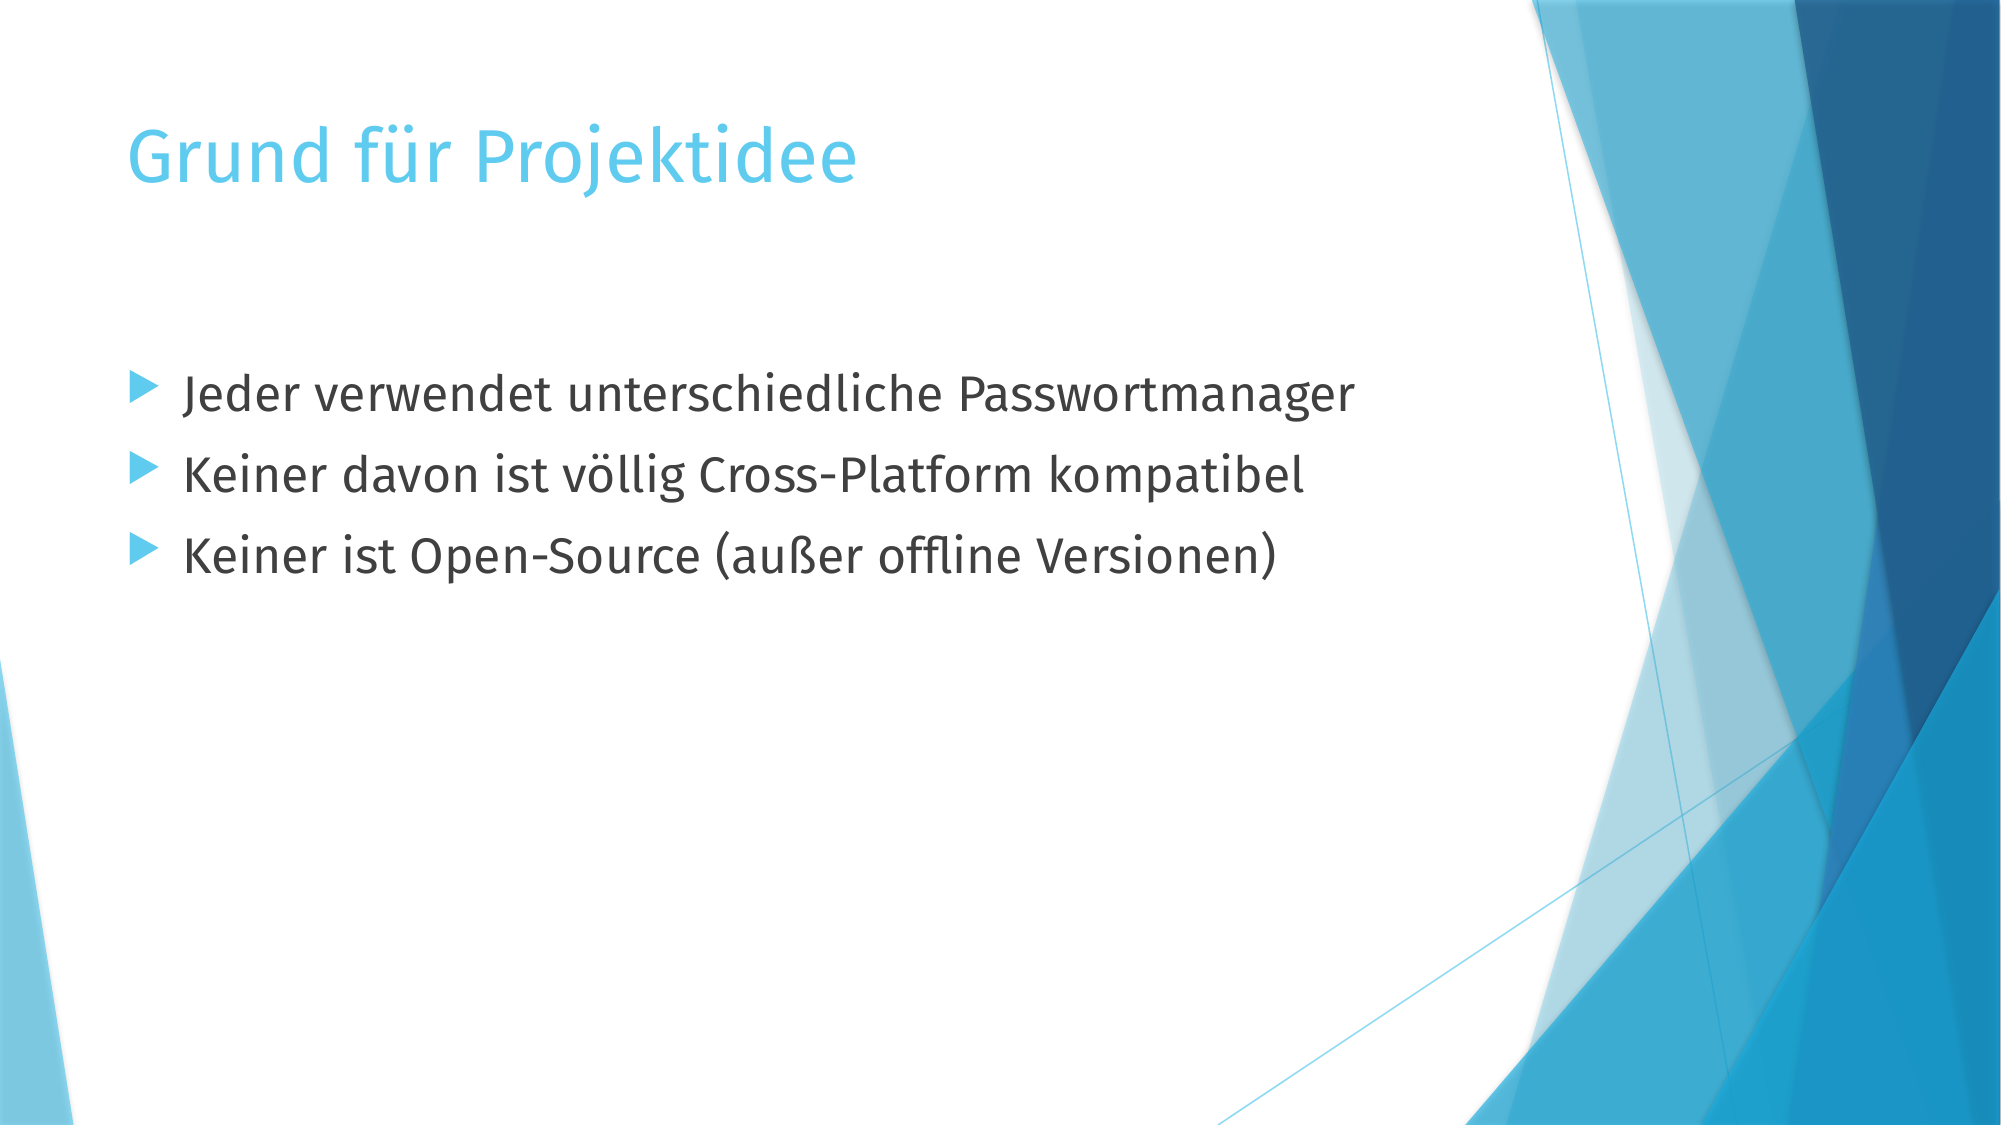

# Grund für Projektidee
Jeder verwendet unterschiedliche Passwortmanager
Keiner davon ist völlig Cross-Platform kompatibel
Keiner ist Open-Source (außer offline Versionen)